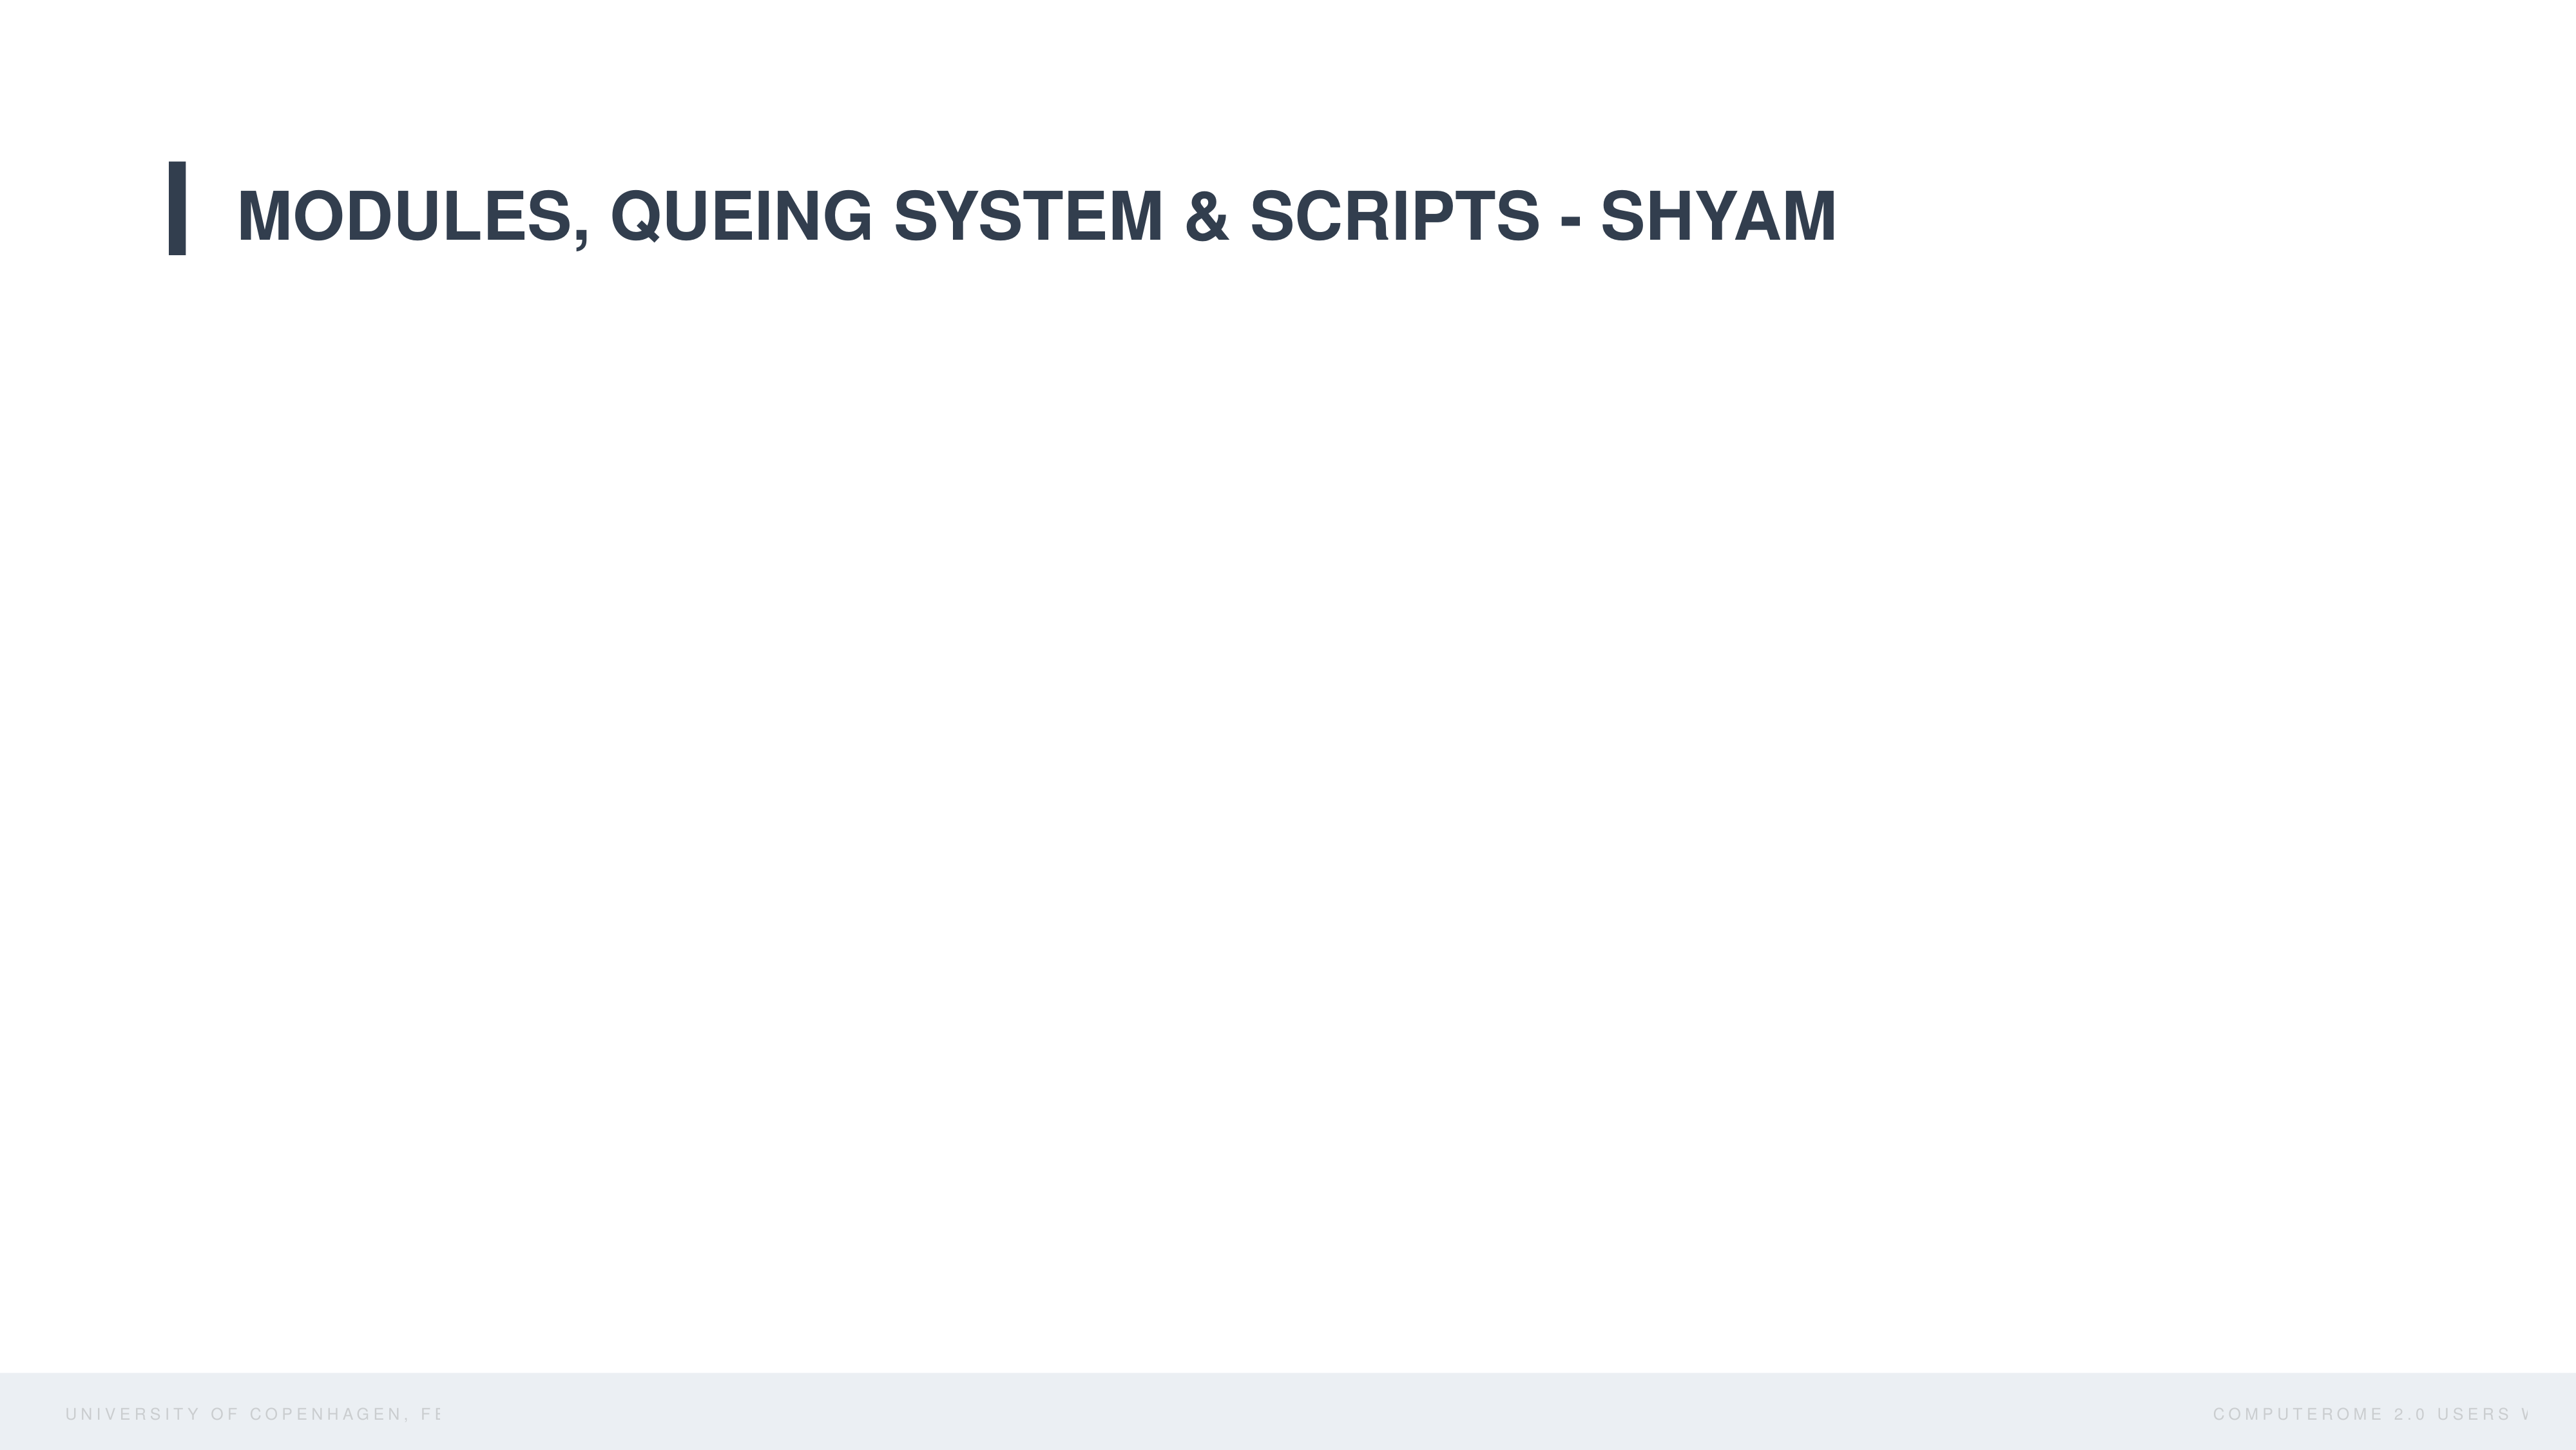

MODULES, QUEING SYSTEM & SCRIPTS - SHYAM